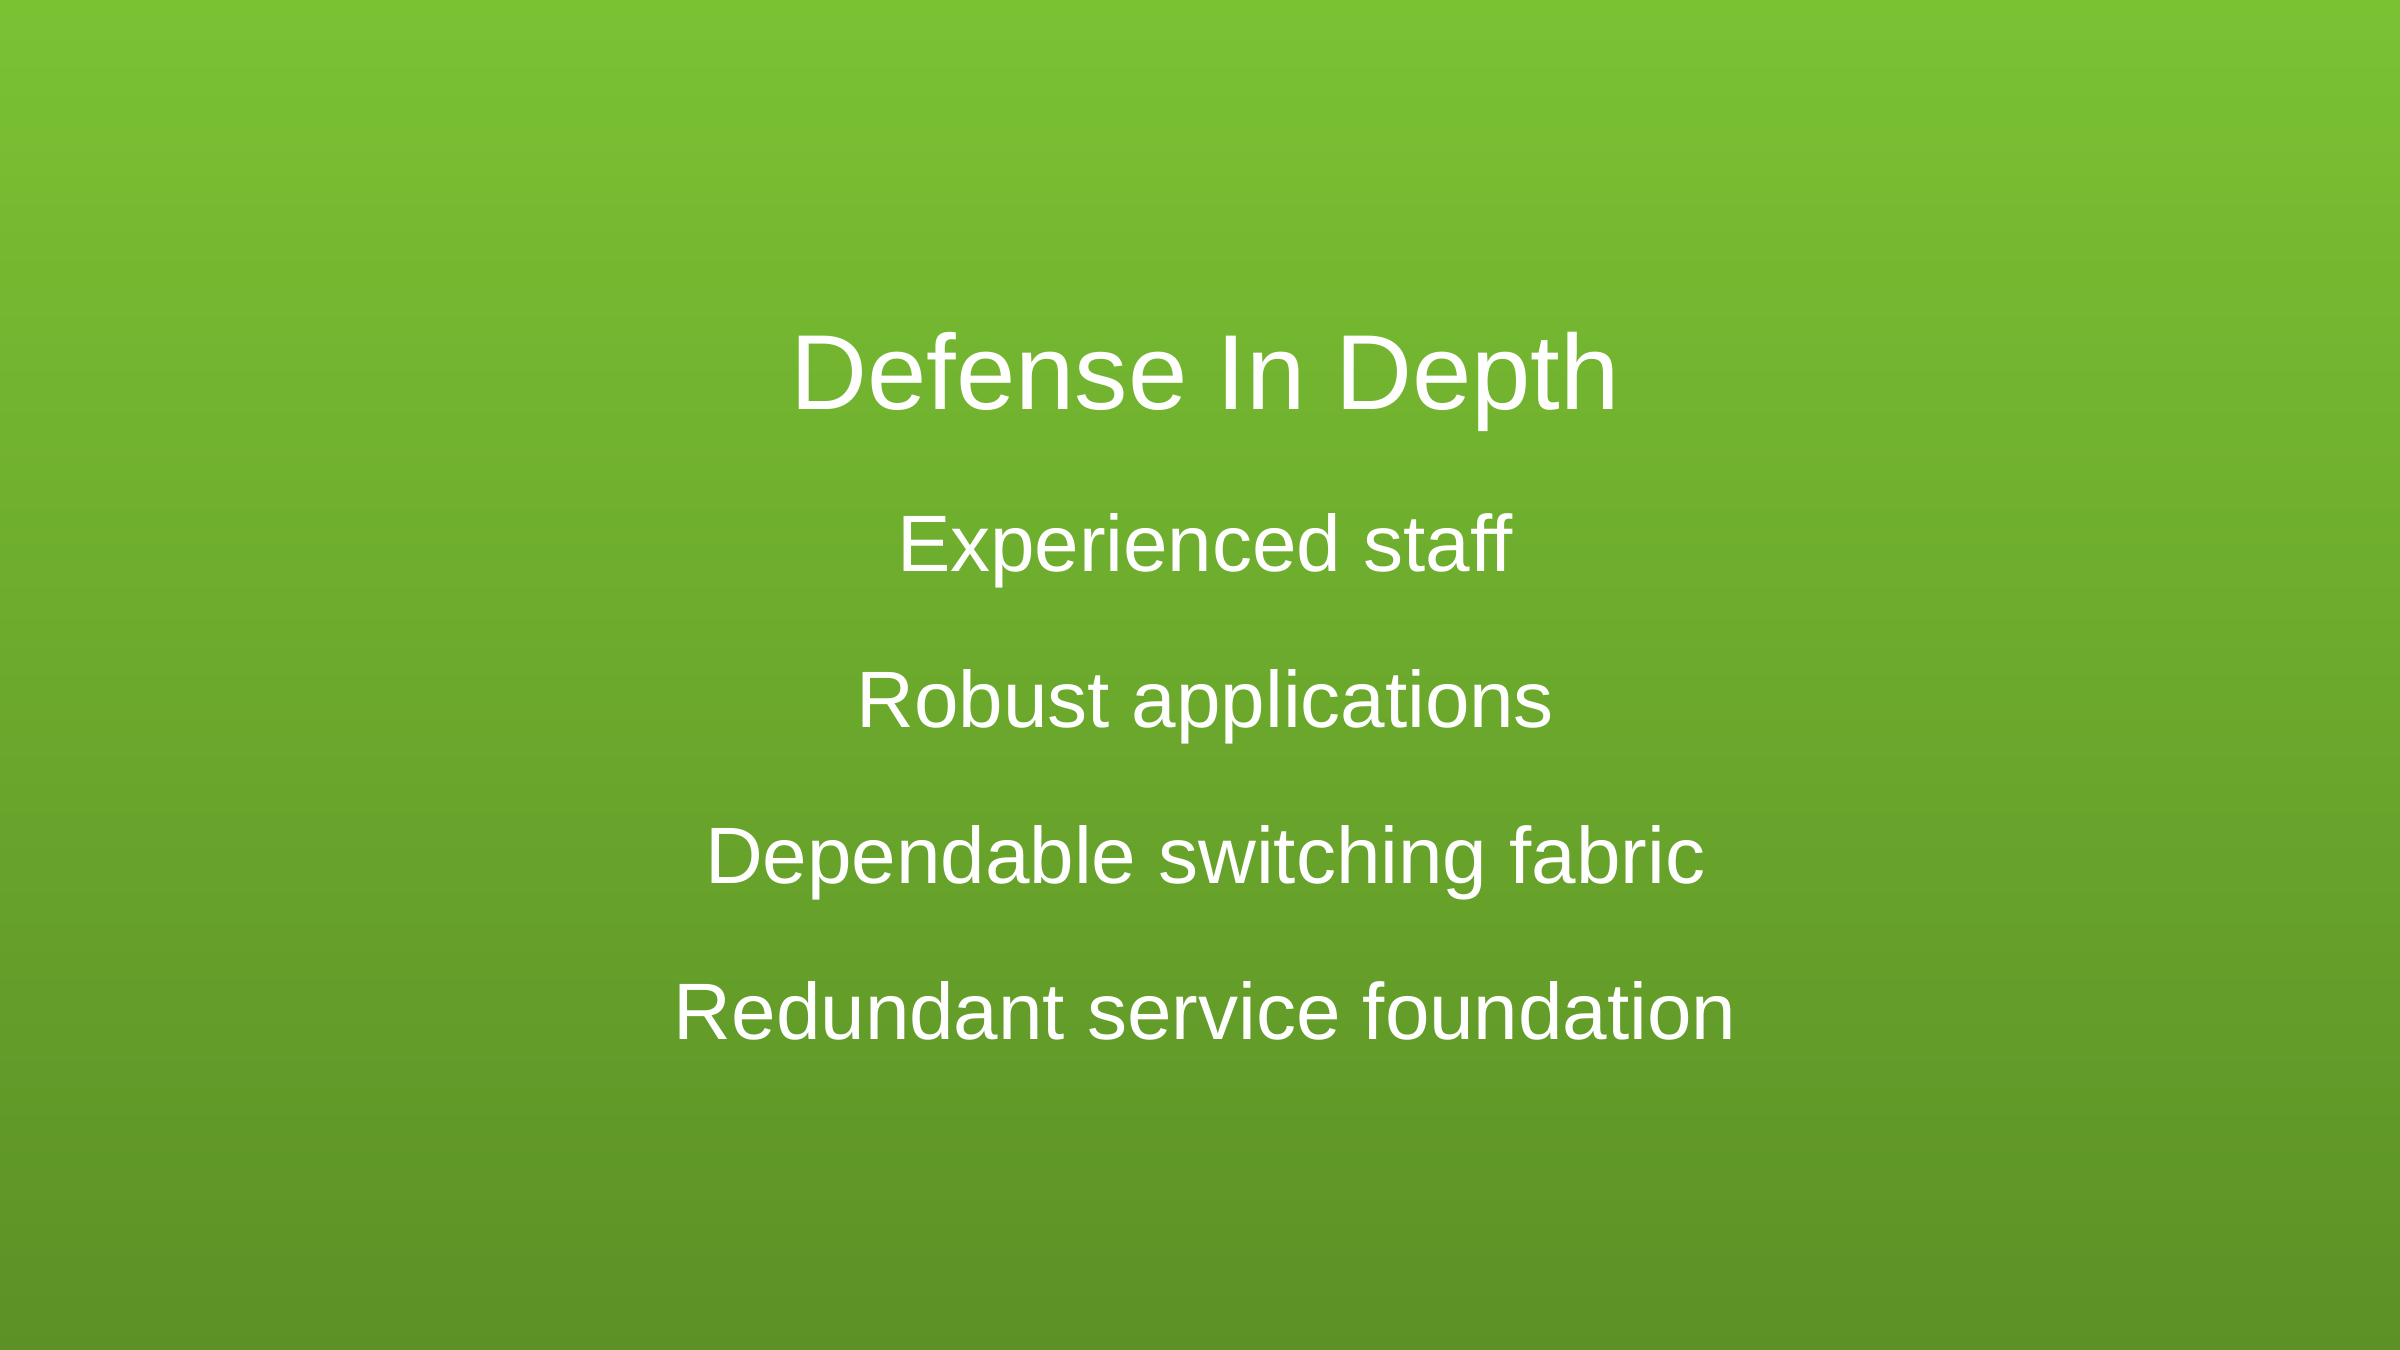

Defense In Depth
Experienced staff
Robust applications
Dependable switching fabric
Redundant service foundation